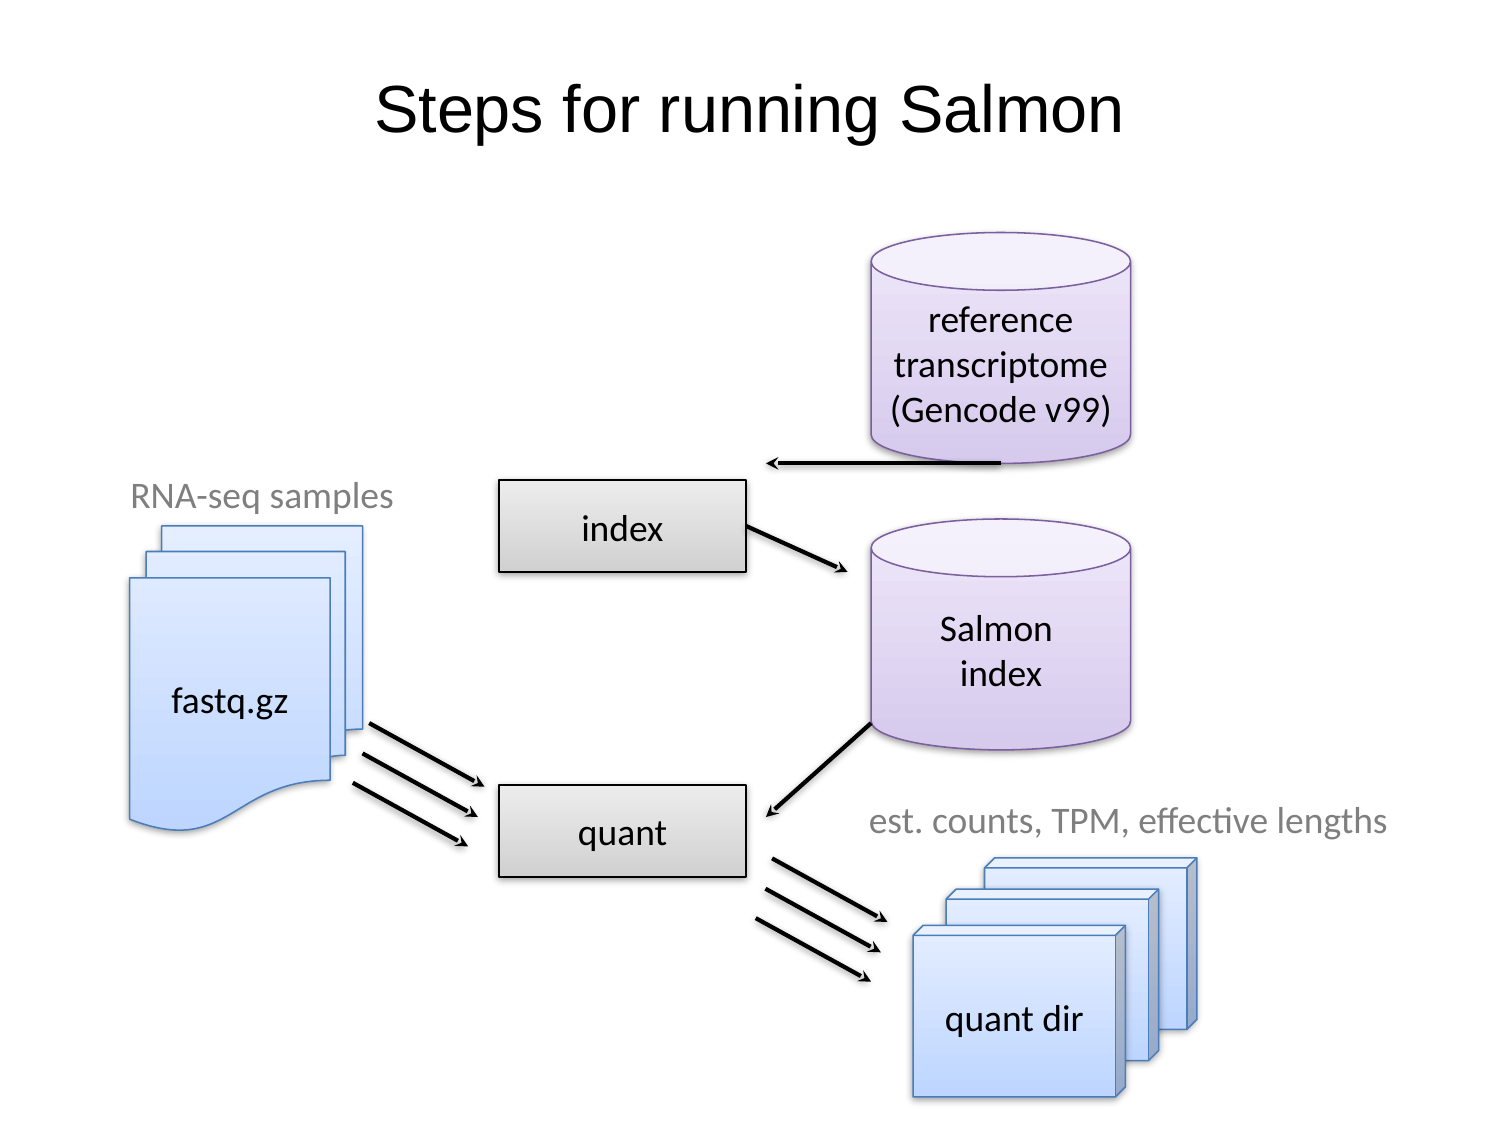

# Steps for running Salmon
reference transcriptome (Gencode v99)
RNA-seq samples
index
Salmon
index
fastq.gz
quant
est. counts, TPM, effective lengths

quant dir